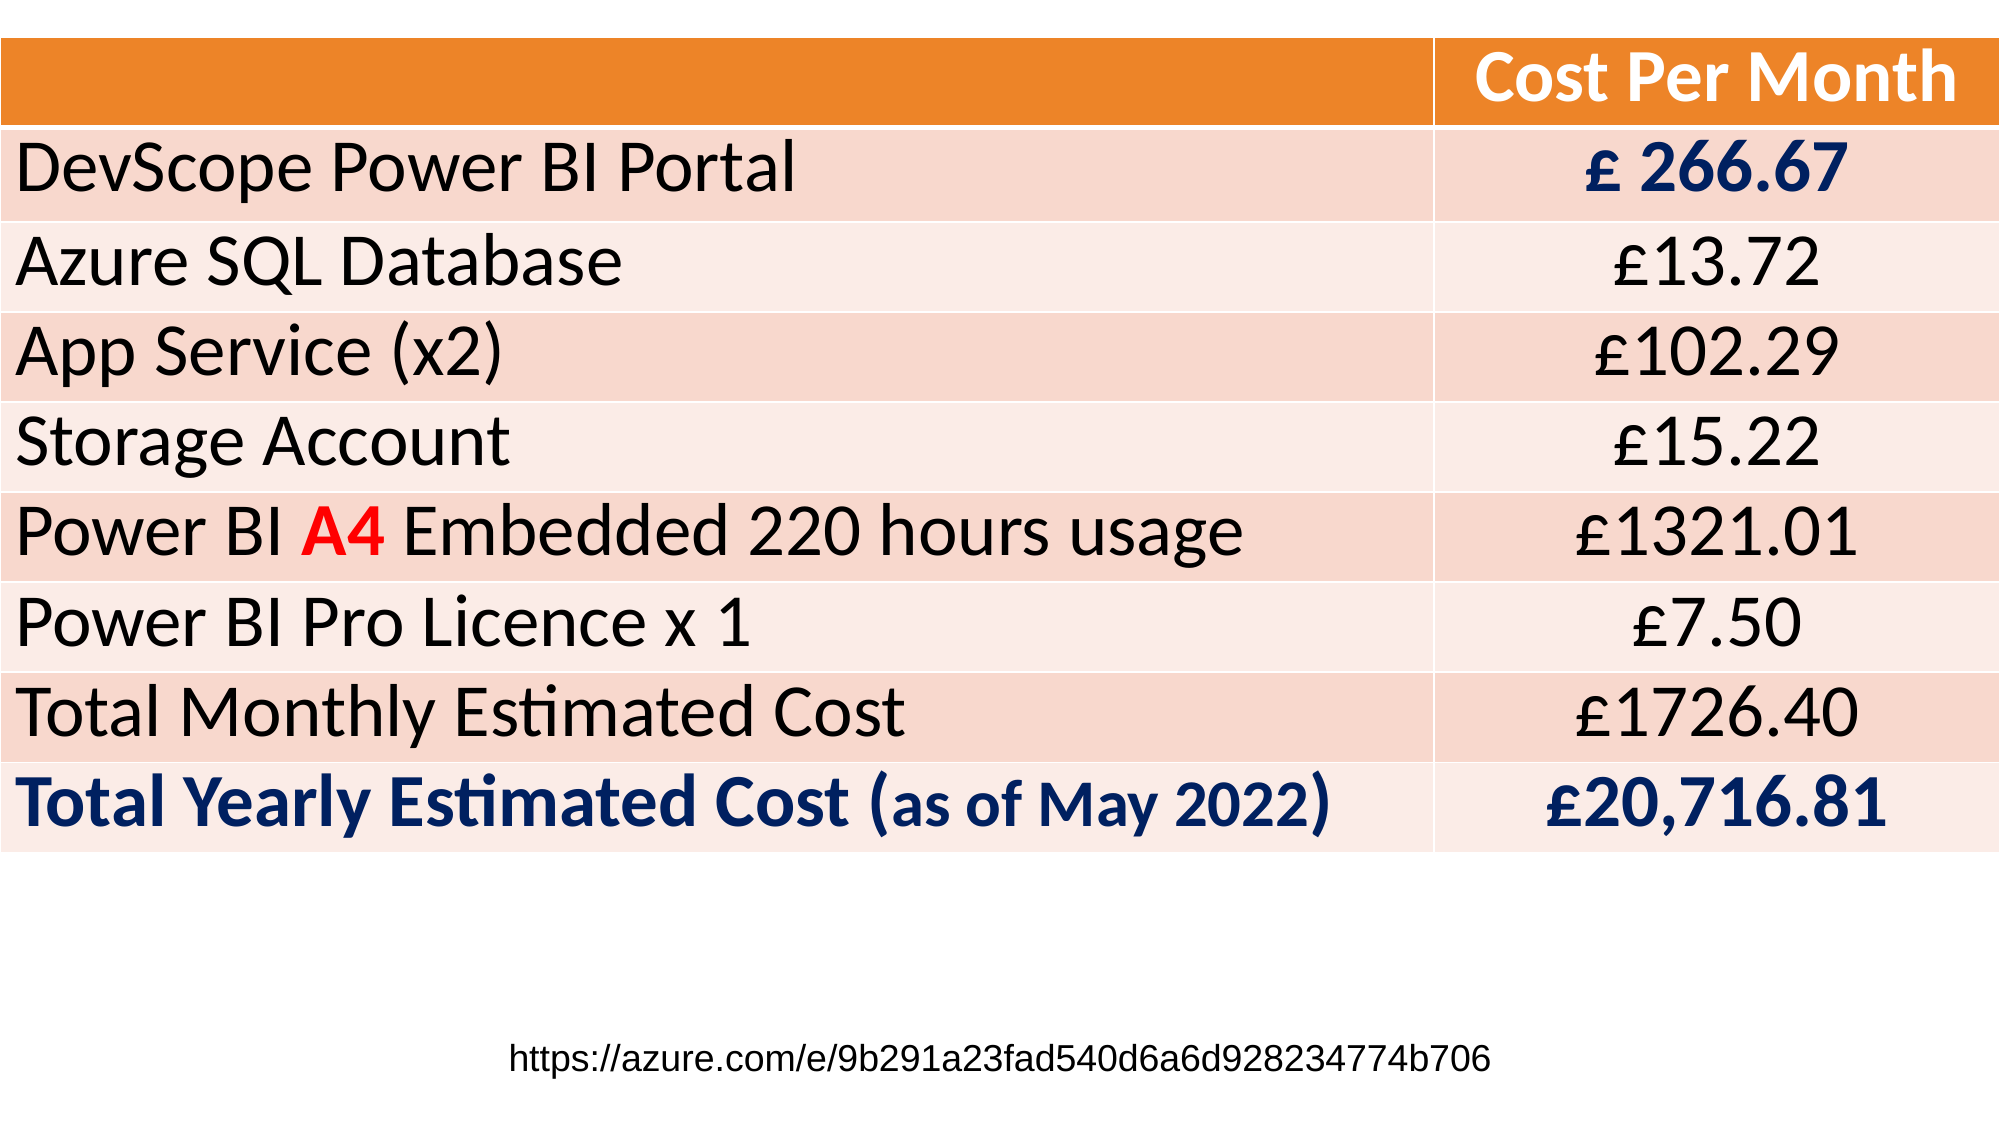

|  | Cost Per Month |
| --- | --- |
| DevScope Power BI Portal | £ 266.67 |
| Azure SQL Database | £13.72 |
| App Service (x2) | £102.29 |
| Storage Account | £15.22 |
| Power BI A4 Embedded 220 hours usage | £1321.01 |
| Power BI Pro Licence x 1 | £7.50 |
| Total Monthly Estimated Cost | £1726.40 |
| Total Yearly Estimated Cost (as of May 2022) | £20,716.81 |
https://azure.com/e/9b291a23fad540d6a6d928234774b706